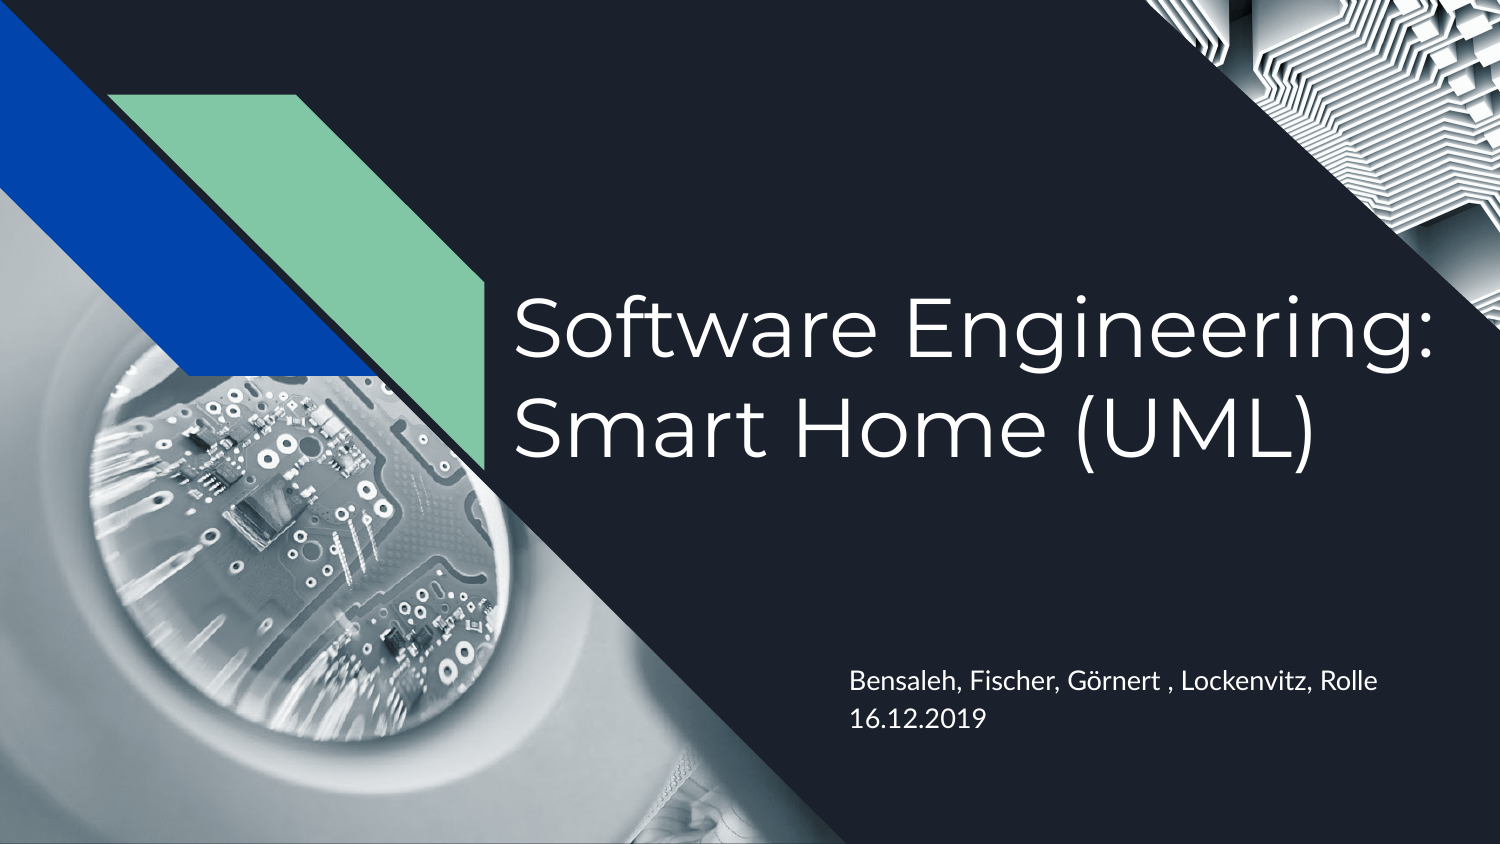

# Software Engineering: Smart Home (UML)
Bensaleh, Fischer, Görnert , Lockenvitz, Rolle
16.12.2019